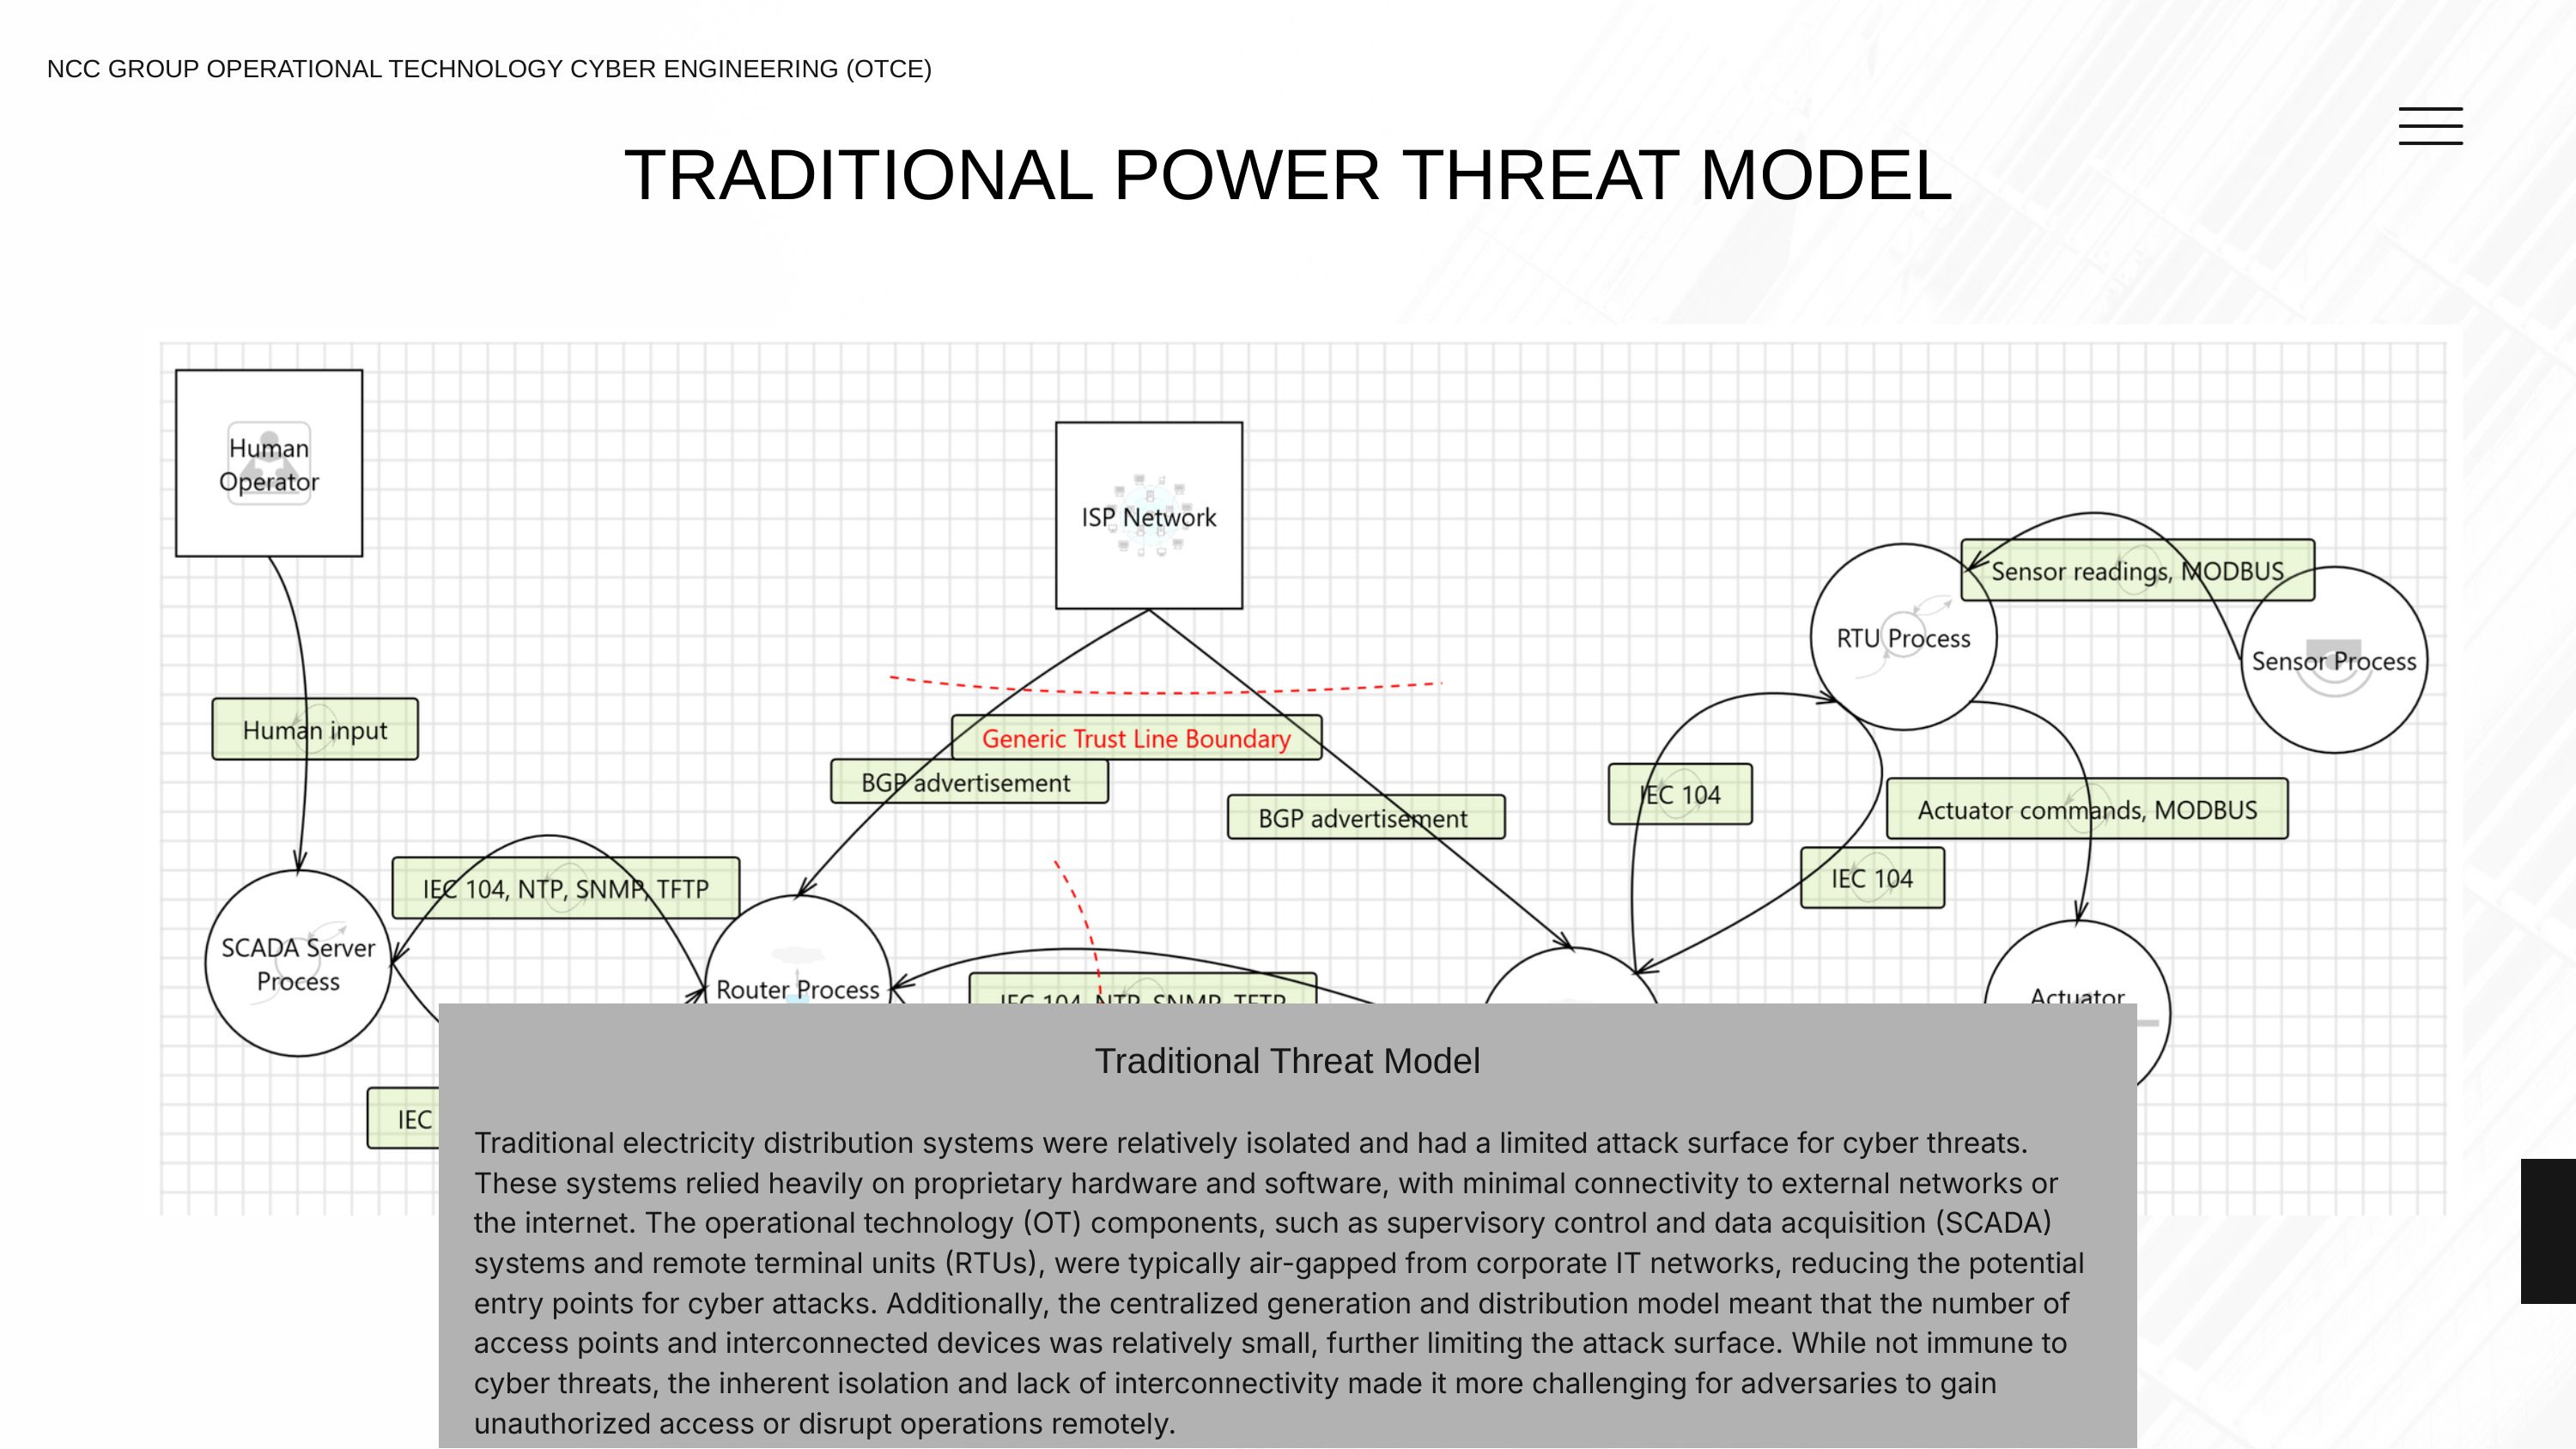

NCC GROUP OPERATIONAL TECHNOLOGY CYBER ENGINEERING (OTCE)

TRADITIONAL POWER THREAT MODEL

Traditional Threat Model
Traditional electricity distribution systems were relatively isolated and had a limited attack surface for cyber threats. These systems relied heavily on proprietary hardware and software, with minimal connectivity to external networks or the internet. The operational technology (OT) components, such as supervisory control and data acquisition (SCADA) systems and remote terminal units (RTUs), were typically air-gapped from corporate IT networks, reducing the potential entry points for cyber attacks. Additionally, the centralized generation and distribution model meant that the number of access points and interconnected devices was relatively small, further limiting the attack surface. While not immune to cyber threats, the inherent isolation and lack of interconnectivity made it more challenging for adversaries to gain unauthorized access or disrupt operations remotely.